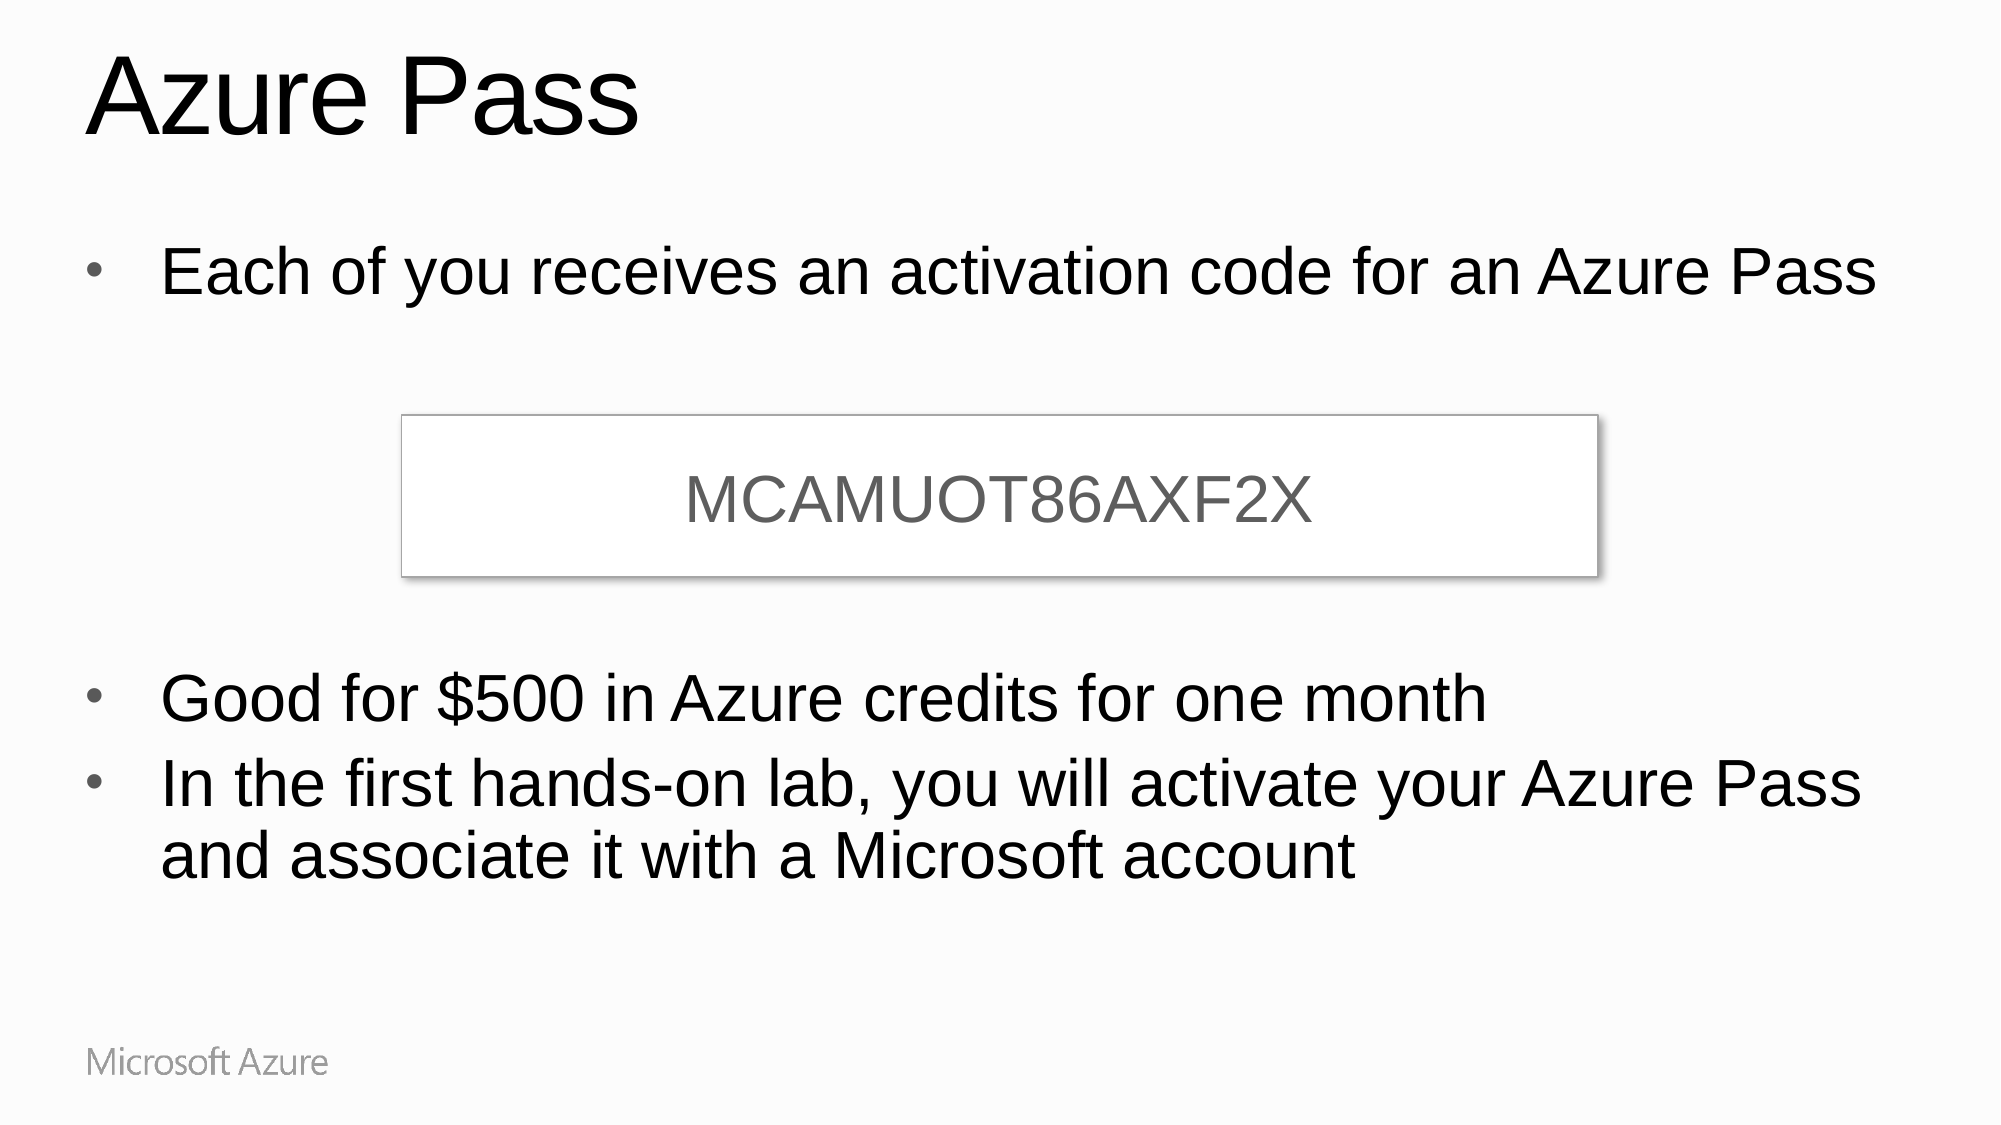

# Azure Pass
Each of you receives an activation code for an Azure Pass

Good for $500 in Azure credits for one month
In the first hands-on lab, you will activate your Azure Pass and associate it with a Microsoft account
MCAMUOT86AXF2X